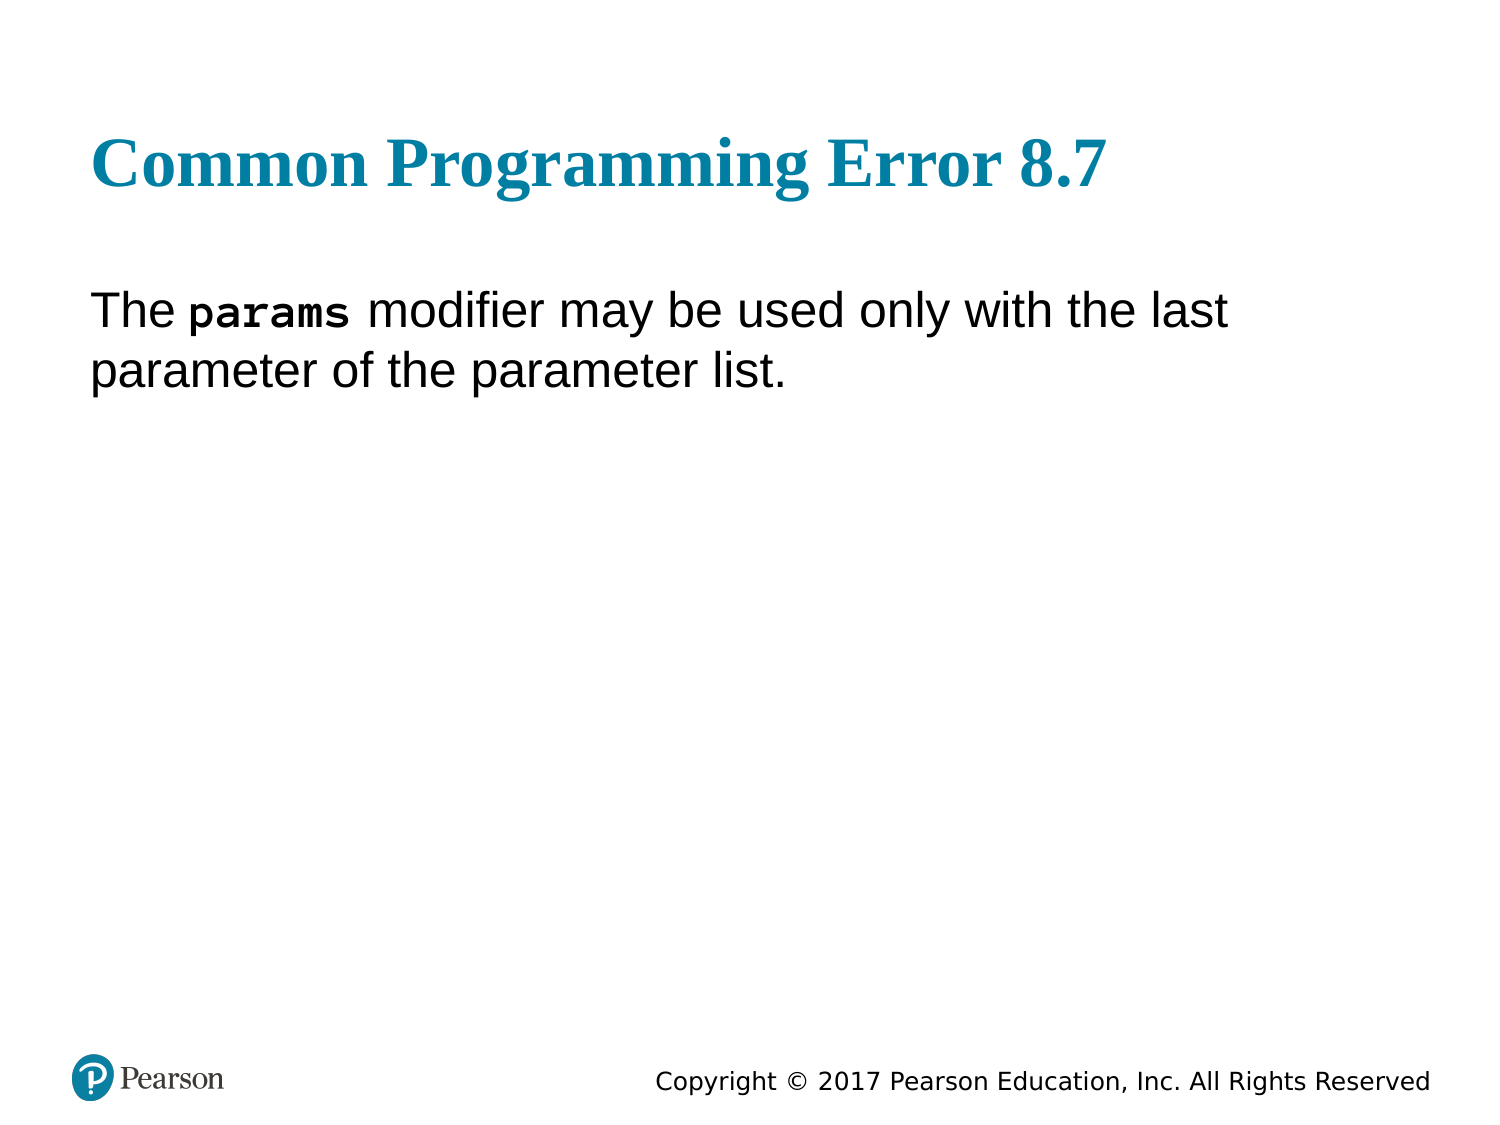

# Common Programming Error 8.7
The params modifier may be used only with the last parameter of the parameter list.